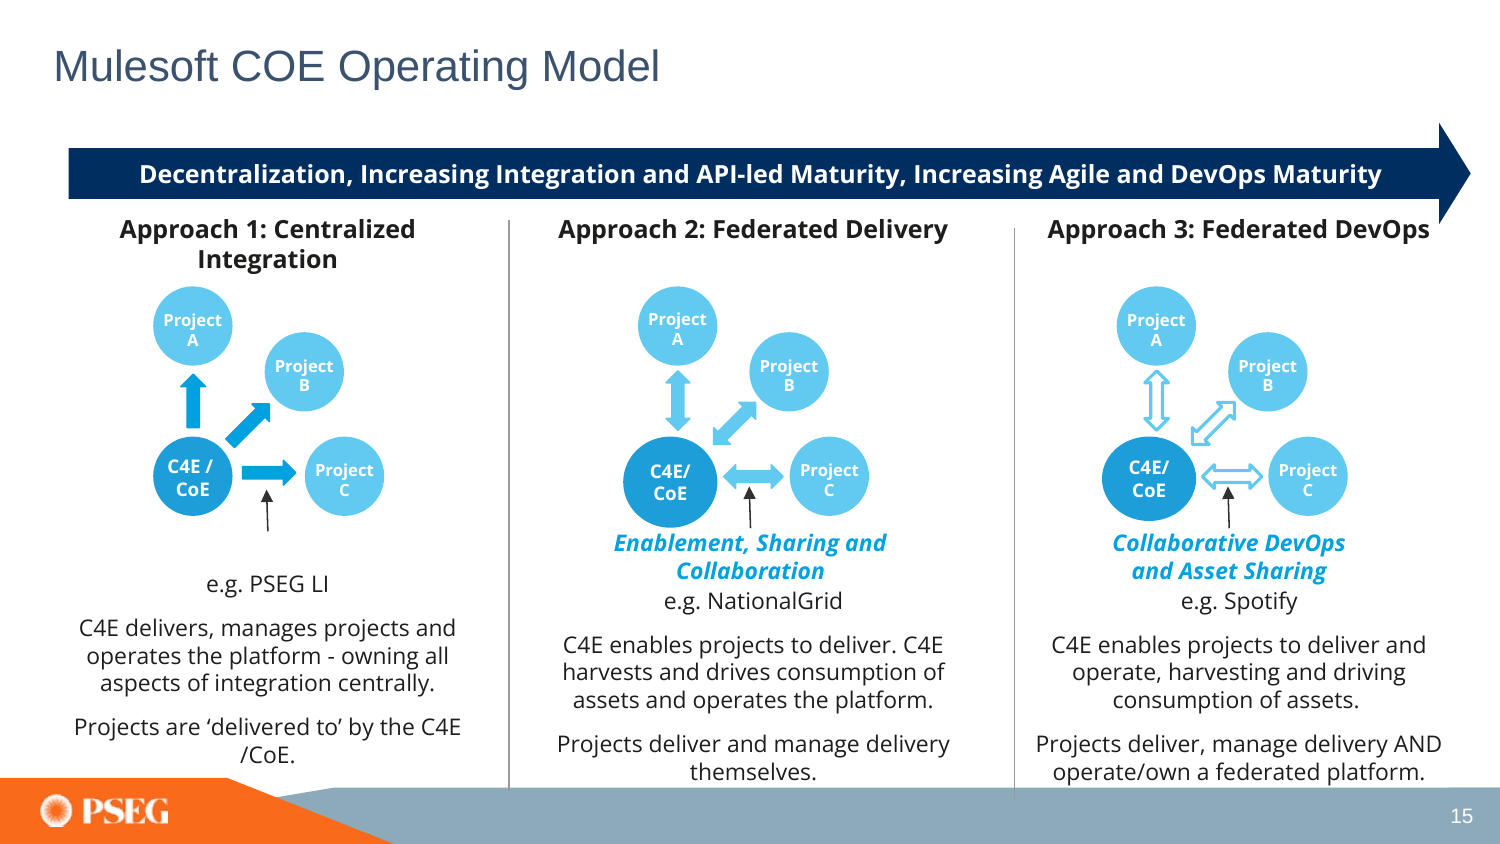

# Mulesoft COE Operating Model
Decentralization, Increasing Integration and API-led Maturity, Increasing Agile and DevOps Maturity

Approach 1: Centralized Integration

e.g. PSEG LI
C4E delivers, manages projects and operates the platform - owning all aspects of integration centrally.
Projects are ‘delivered to’ by the C4E /CoE.
Approach 2: Federated Delivery

e.g. NationalGrid
C4E enables projects to deliver. C4E harvests and drives consumption of assets and operates the platform.
Projects deliver and manage delivery themselves.
Approach 3: Federated DevOps

e.g. Spotify
C4E enables projects to deliver and operate, harvesting and driving consumption of assets.
Projects deliver, manage delivery AND operate/own a federated platform.

Project A

Project B

Project C

Project A

Project B

Project C
C4E/CoE

Enablement, Sharing and Collaboration

Project A

Project B

Project C
C4E/ CoE

Collaborative DevOps
 and Asset Sharing
C4E /
CoE